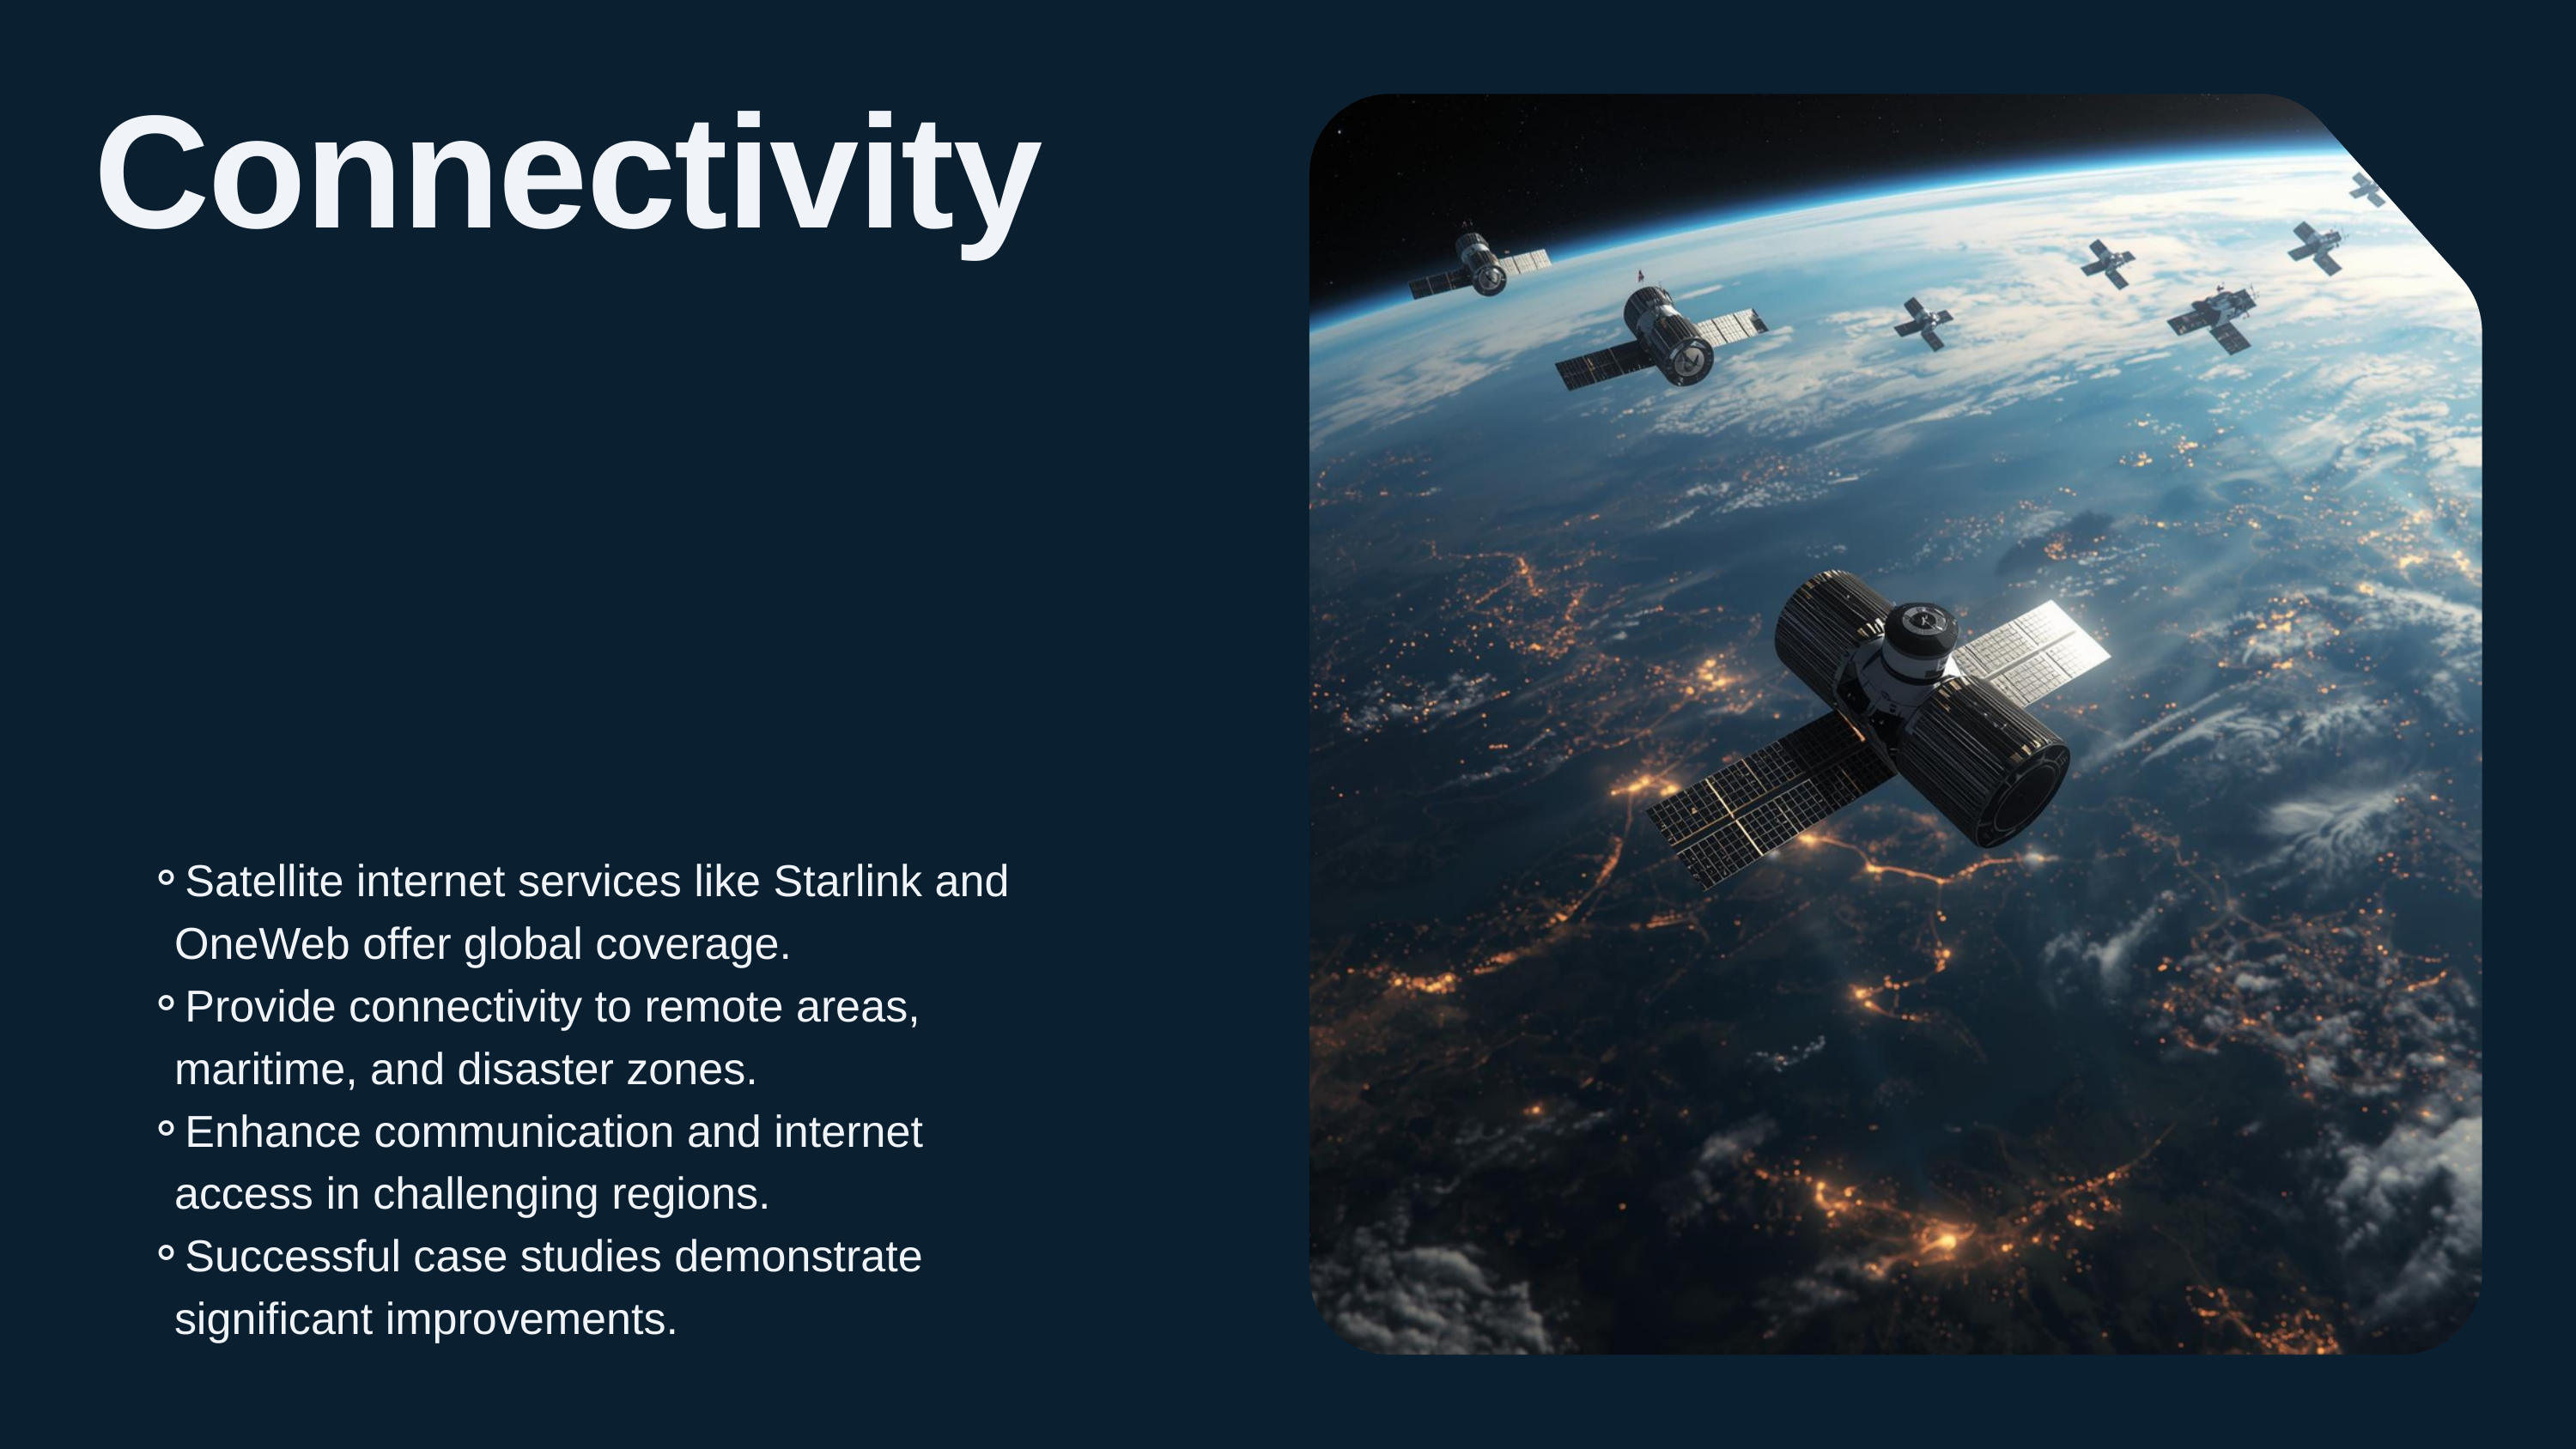

Connectivity
Satellite internet services like Starlink and OneWeb offer global coverage.
Provide connectivity to remote areas, maritime, and disaster zones.
Enhance communication and internet access in challenging regions.
Successful case studies demonstrate significant improvements.